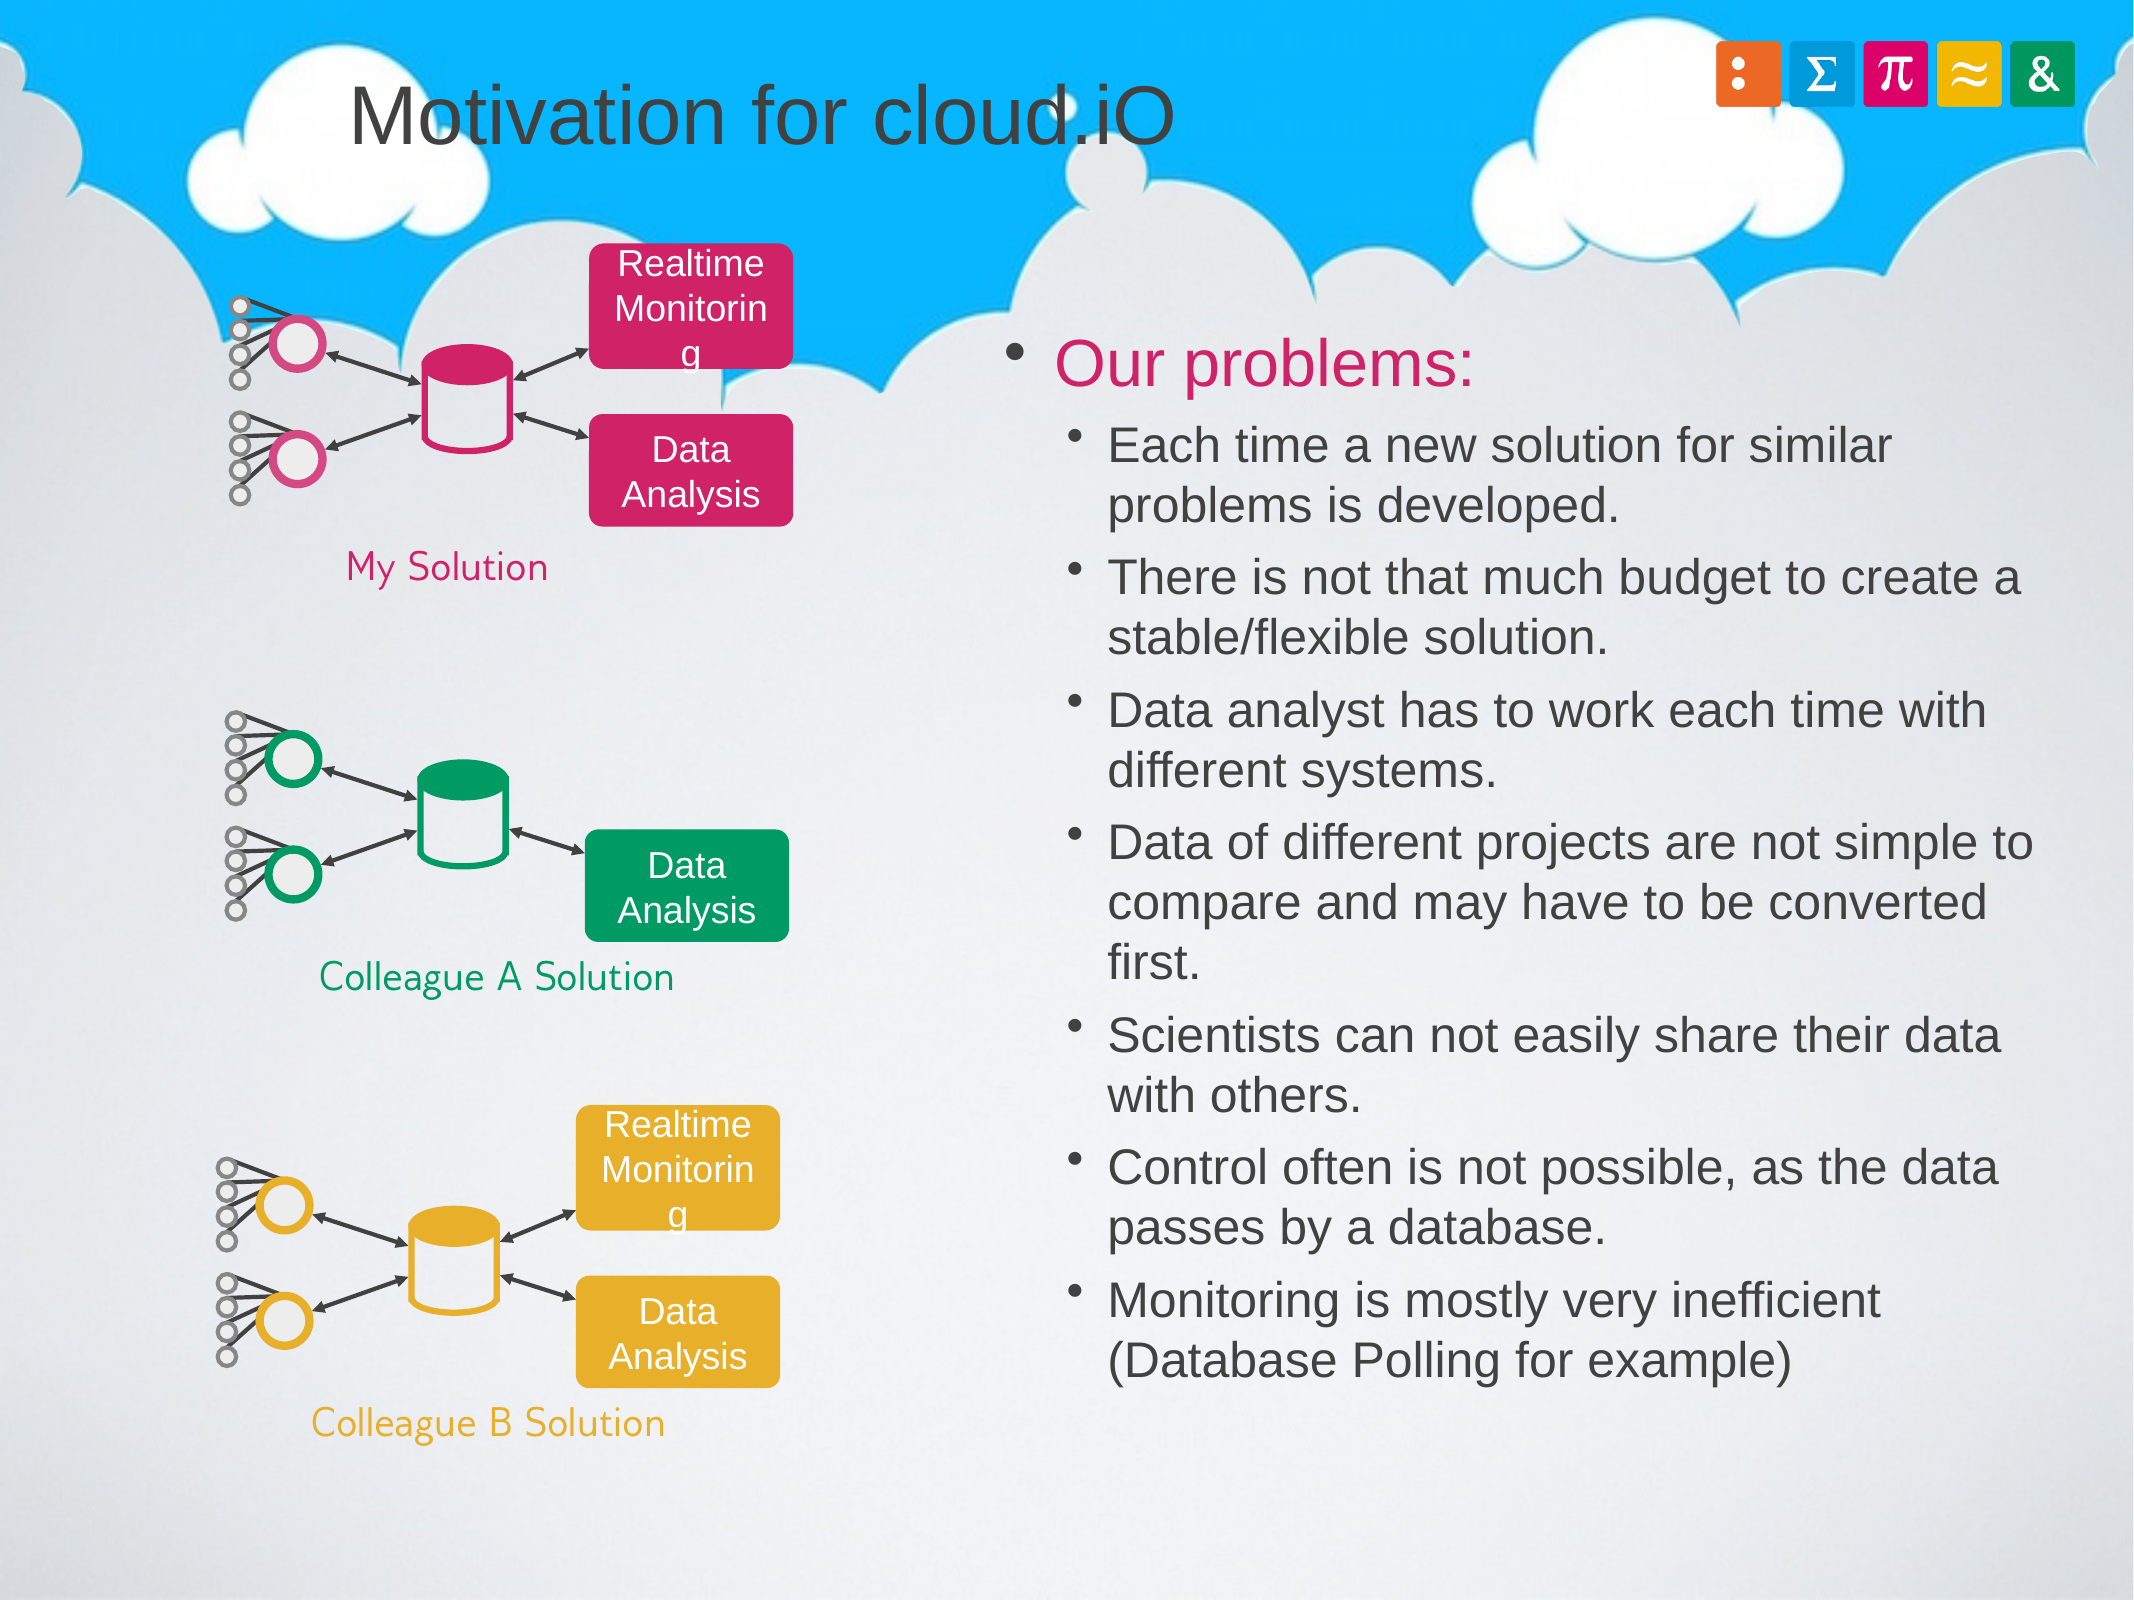

# Motivation for cloud.iO
Our problems:
Each time a new solution for similar problems is developed.
There is not that much budget to create a stable/flexible solution.
Data analyst has to work each time with different systems.
Data of different projects are not simple to compare and may have to be converted first.
Scientists can not easily share their data with others.
Control often is not possible, as the data passes by a database.
Monitoring is mostly very inefficient (Database Polling for example)
Realtime Monitoring

Data Analysis

My Solution

Data Analysis

Colleague A Solution
Realtime Monitoring

Data Analysis

Colleague B Solution